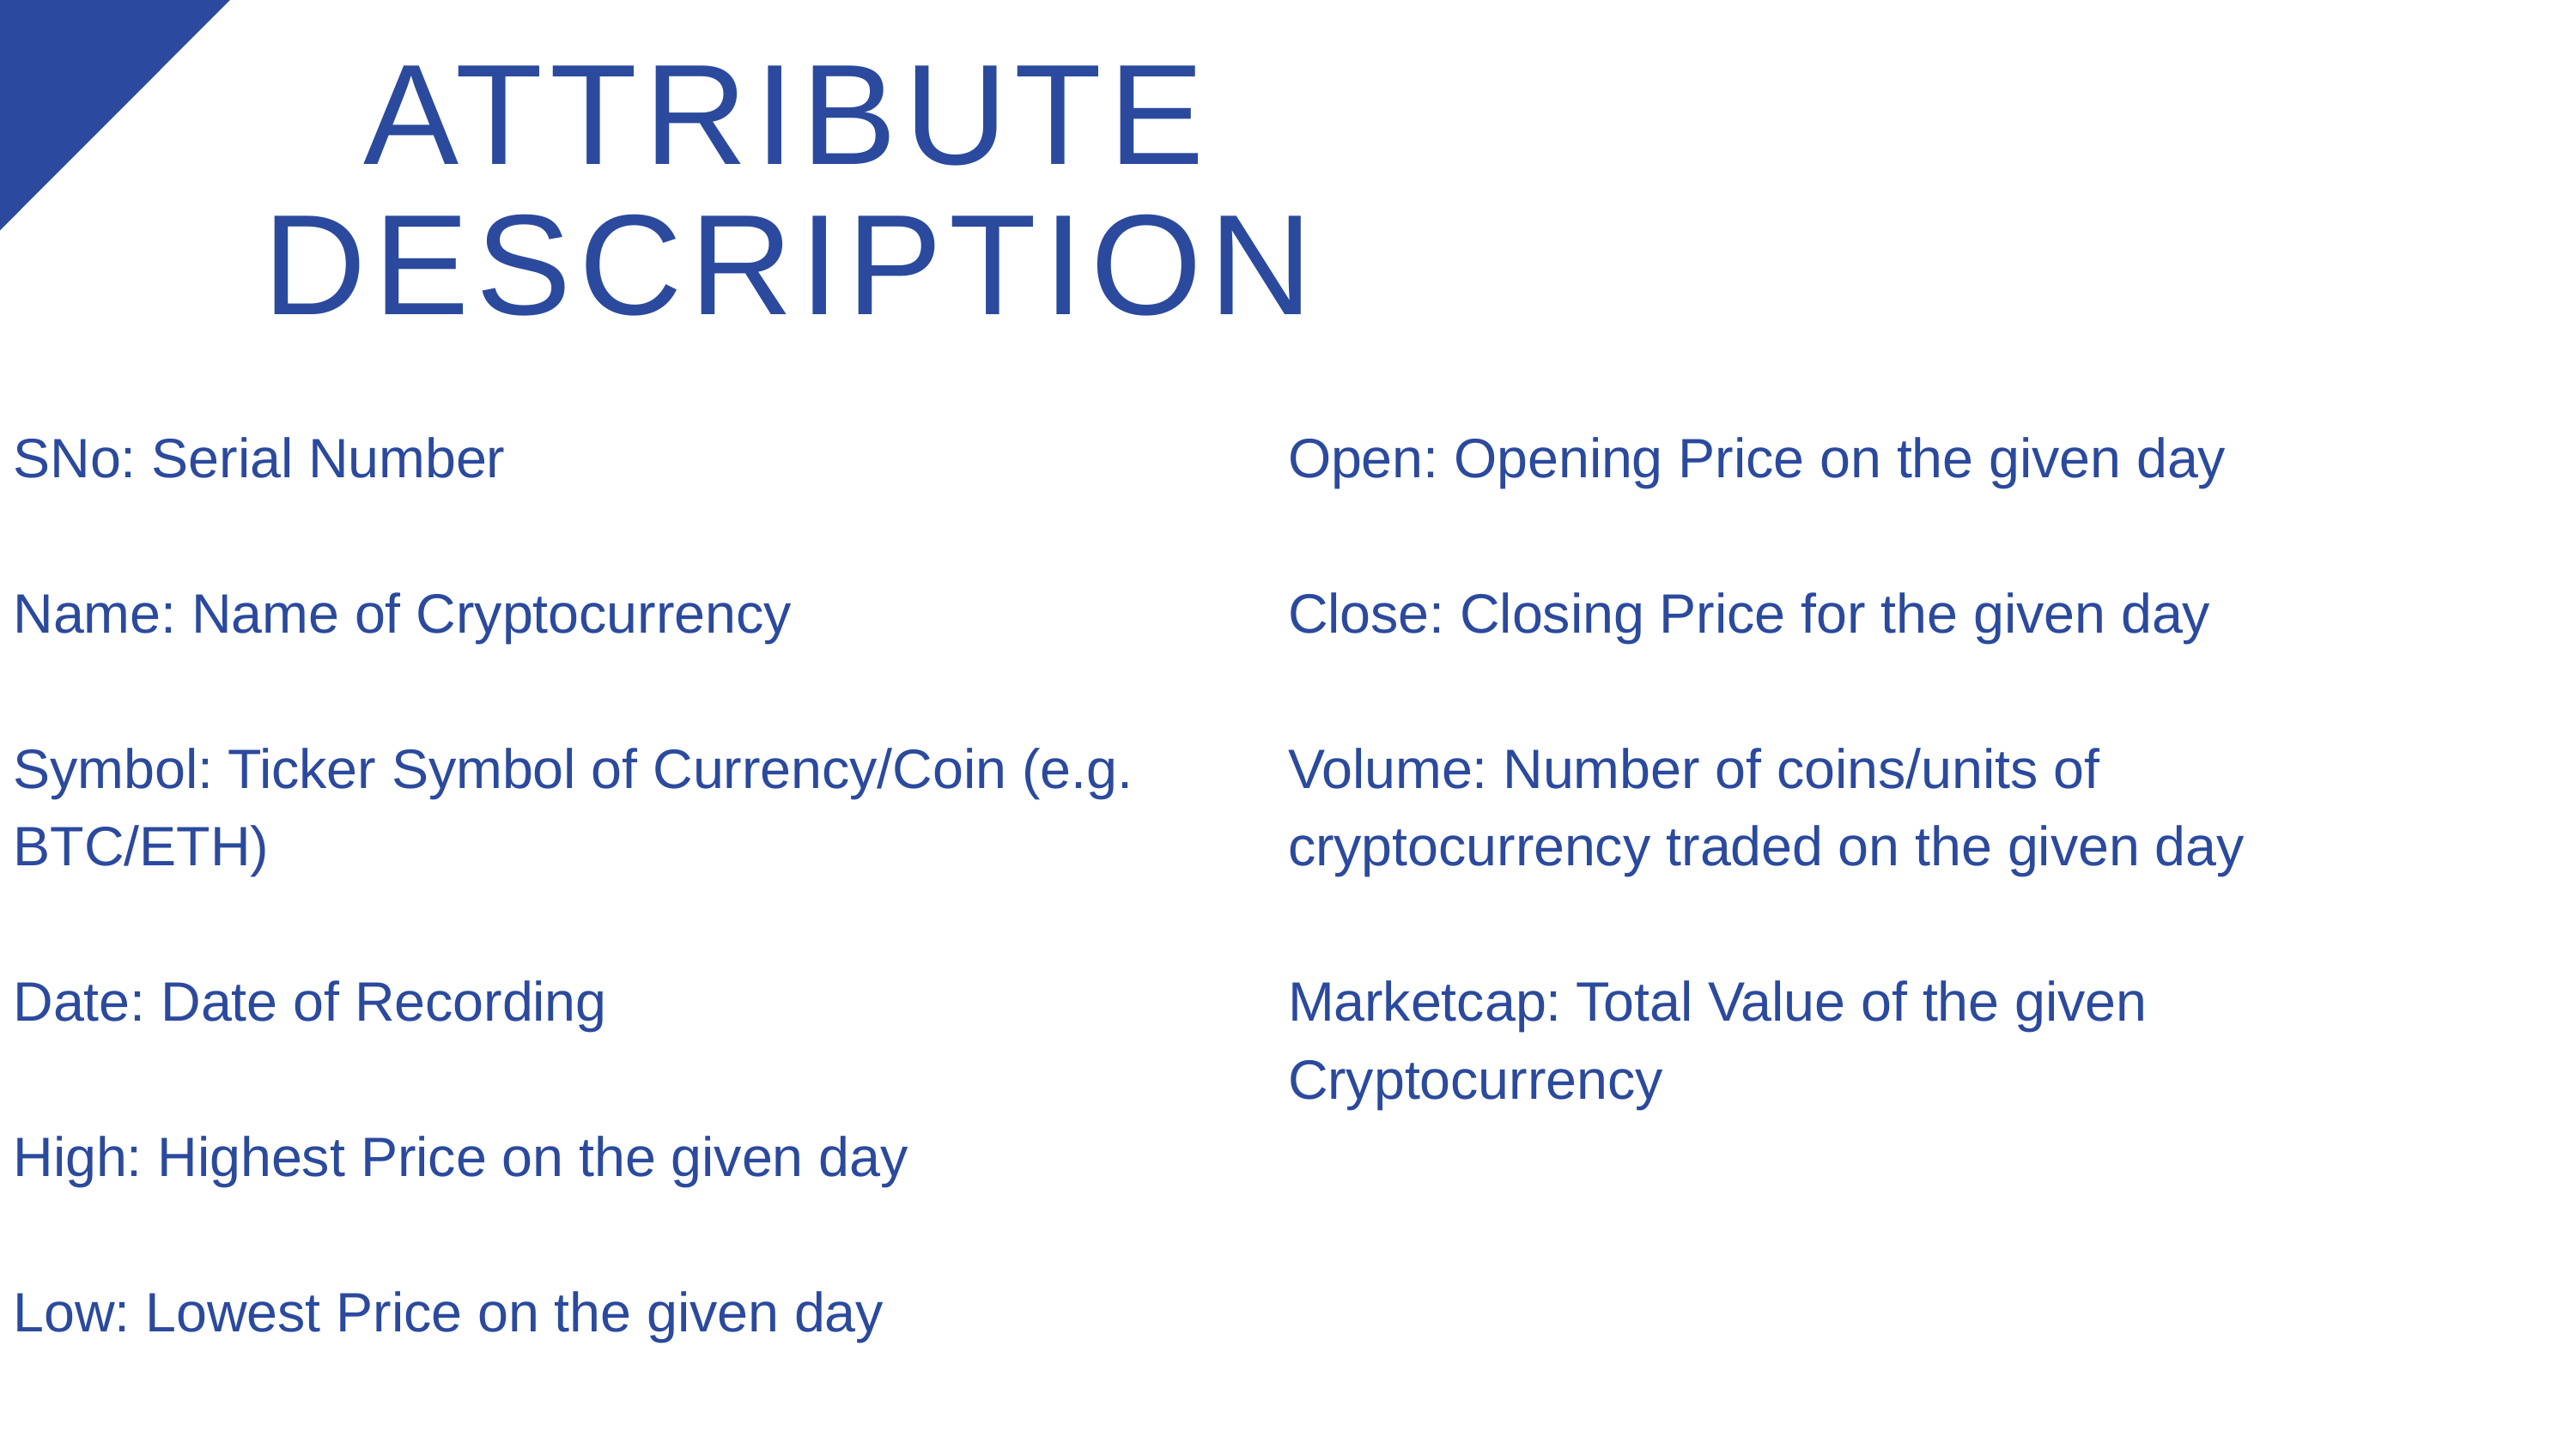

ATTRIBUTE DESCRIPTION
SNo: Serial Number

Name: Name of Cryptocurrency

Symbol: Ticker Symbol of Currency/Coin (e.g. BTC/ETH)

Date: Date of Recording

High: Highest Price on the given day

Low: Lowest Price on the given day

Open: Opening Price on the given day

Close: Closing Price for the given day

Volume: Number of coins/units of cryptocurrency traded on the given day

Marketcap: Total Value of the given Cryptocurrency